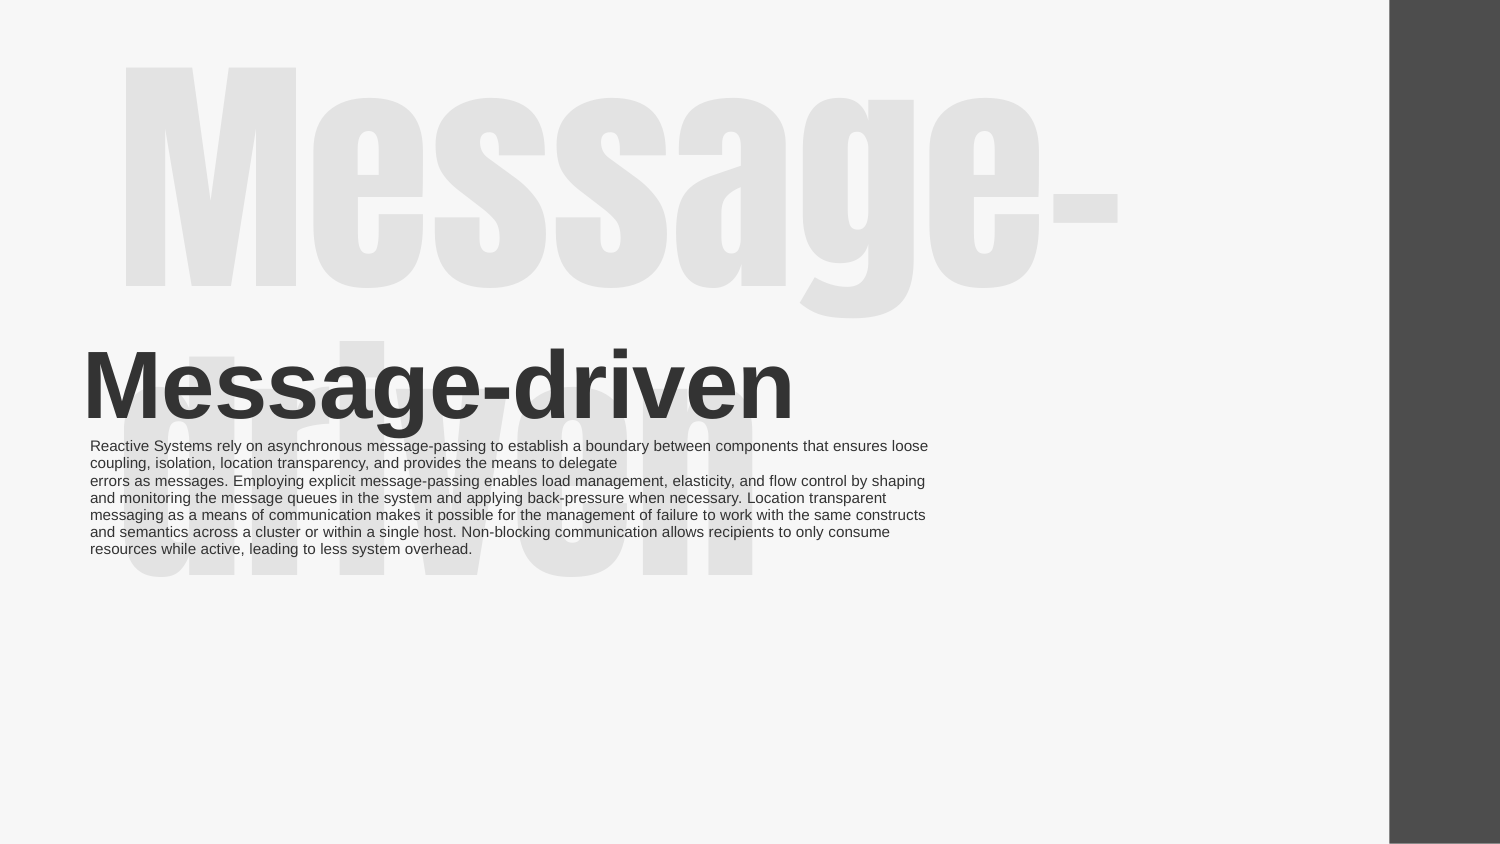

Message-driven
# Message-driven
Reactive Systems rely on asynchronous message-passing to establish a boundary between components that ensures loose coupling, isolation, location transparency, and provides the means to delegate errors as messages. Employing explicit message-passing enables load management, elasticity, and flow control by shaping and monitoring the message queues in the system and applying back-pressure when necessary. Location transparent messaging as a means of communication makes it possible for the management of failure to work with the same constructs and semantics across a cluster or within a single host. Non-blocking communication allows recipients to only consume resources while active, leading to less system overhead.